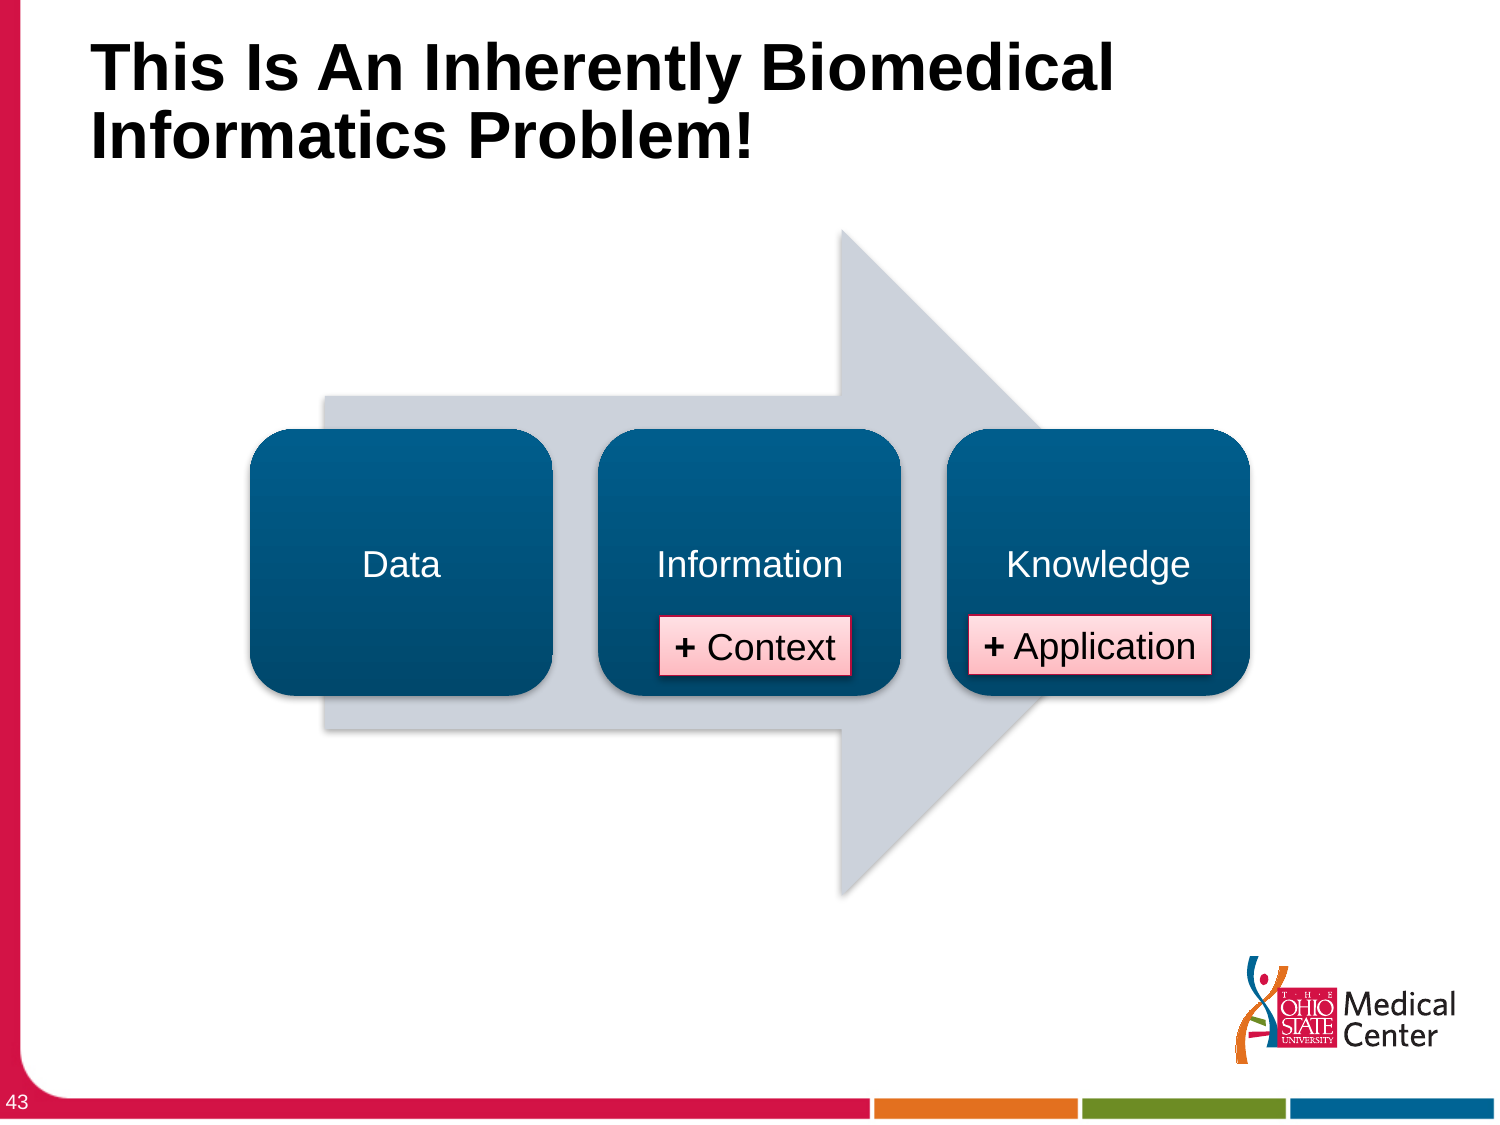

# This Is An Inherently Biomedical Informatics Problem!
Data
Information
Knowledge
+ Application
+ Context
43